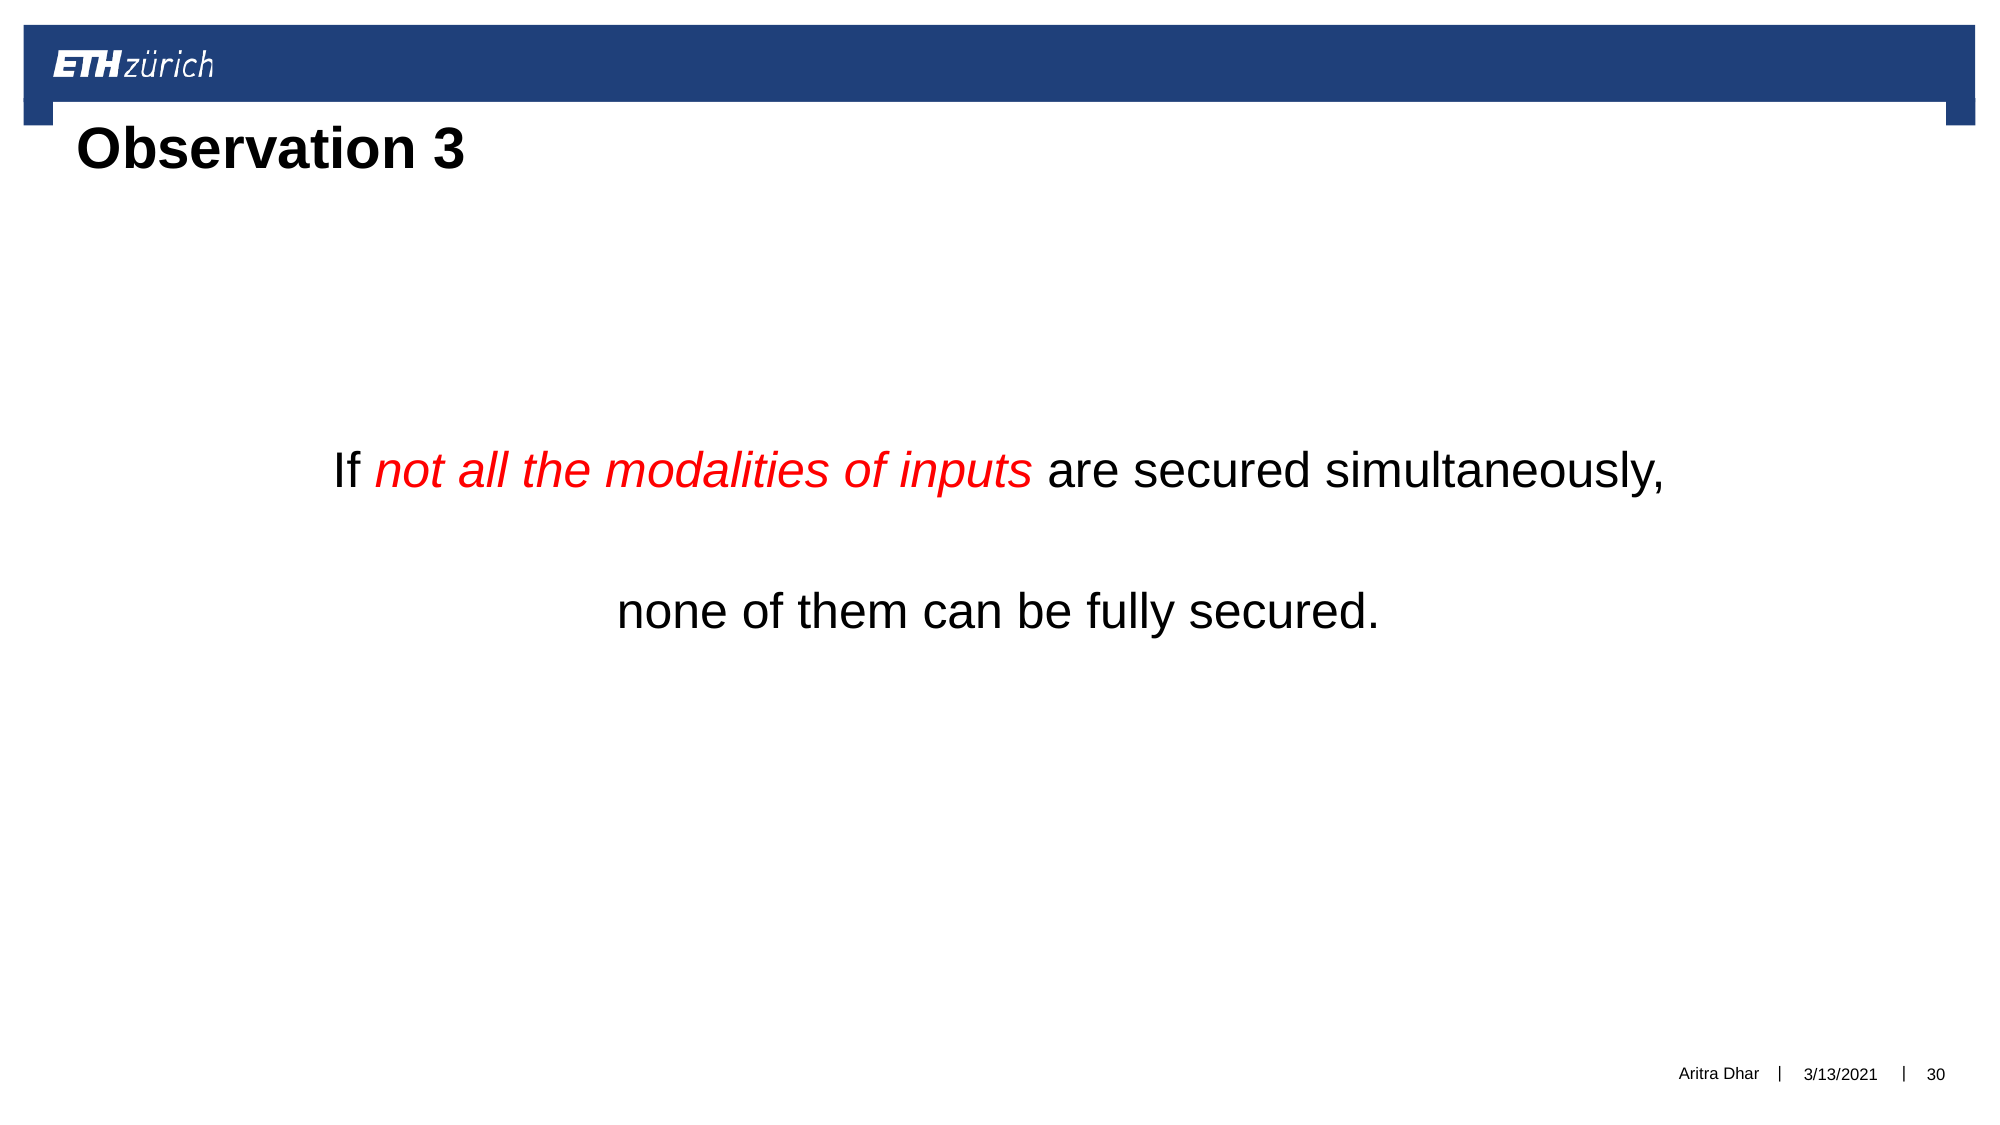

# Observation 3
If not all the modalities of inputs are secured simultaneously,

none of them can be fully secured.
Aritra Dhar
3/13/2021
30